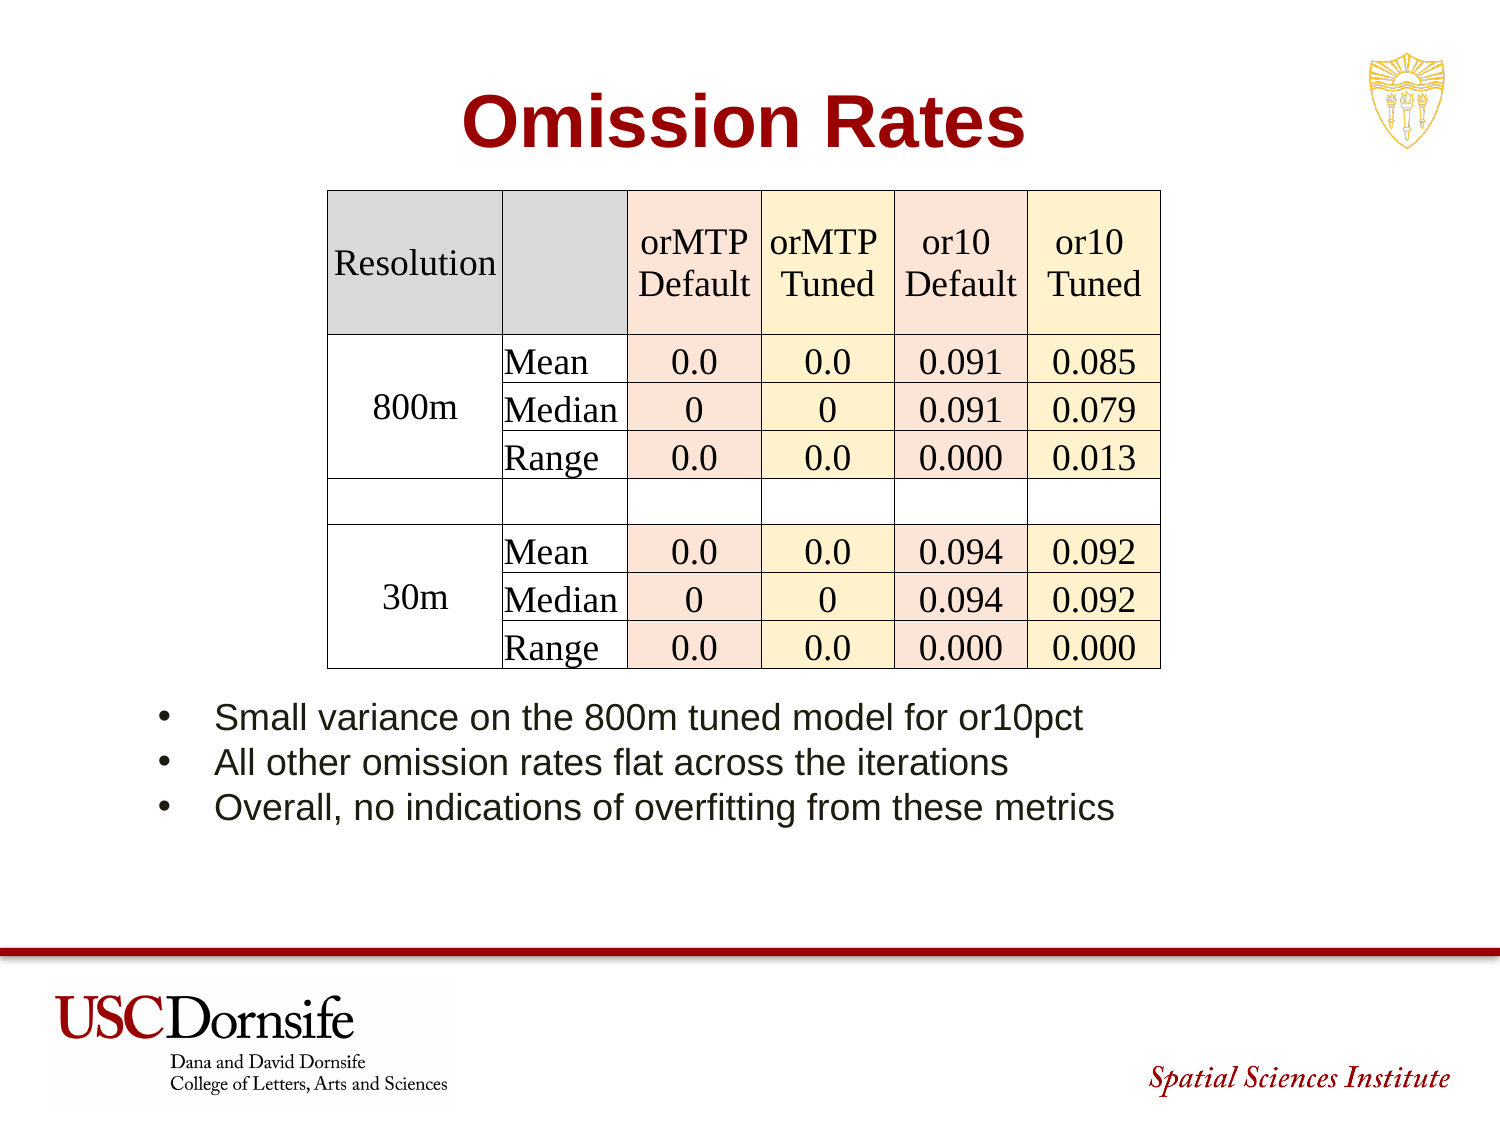

Omission Rates
| Resolution |  | orMTP Default | orMTP Tuned | or10 Default | or10 Tuned |
| --- | --- | --- | --- | --- | --- |
| 800m | Mean | 0.0 | 0.0 | 0.091 | 0.085 |
|  | Median | 0 | 0 | 0.091 | 0.079 |
|  | Range | 0.0 | 0.0 | 0.000 | 0.013 |
|  |  |  |  |  |  |
| 30m | Mean | 0.0 | 0.0 | 0.094 | 0.092 |
|  | Median | 0 | 0 | 0.094 | 0.092 |
|  | Range | 0.0 | 0.0 | 0.000 | 0.000 |
Small variance on the 800m tuned model for or10pct
All other omission rates flat across the iterations
Overall, no indications of overfitting from these metrics